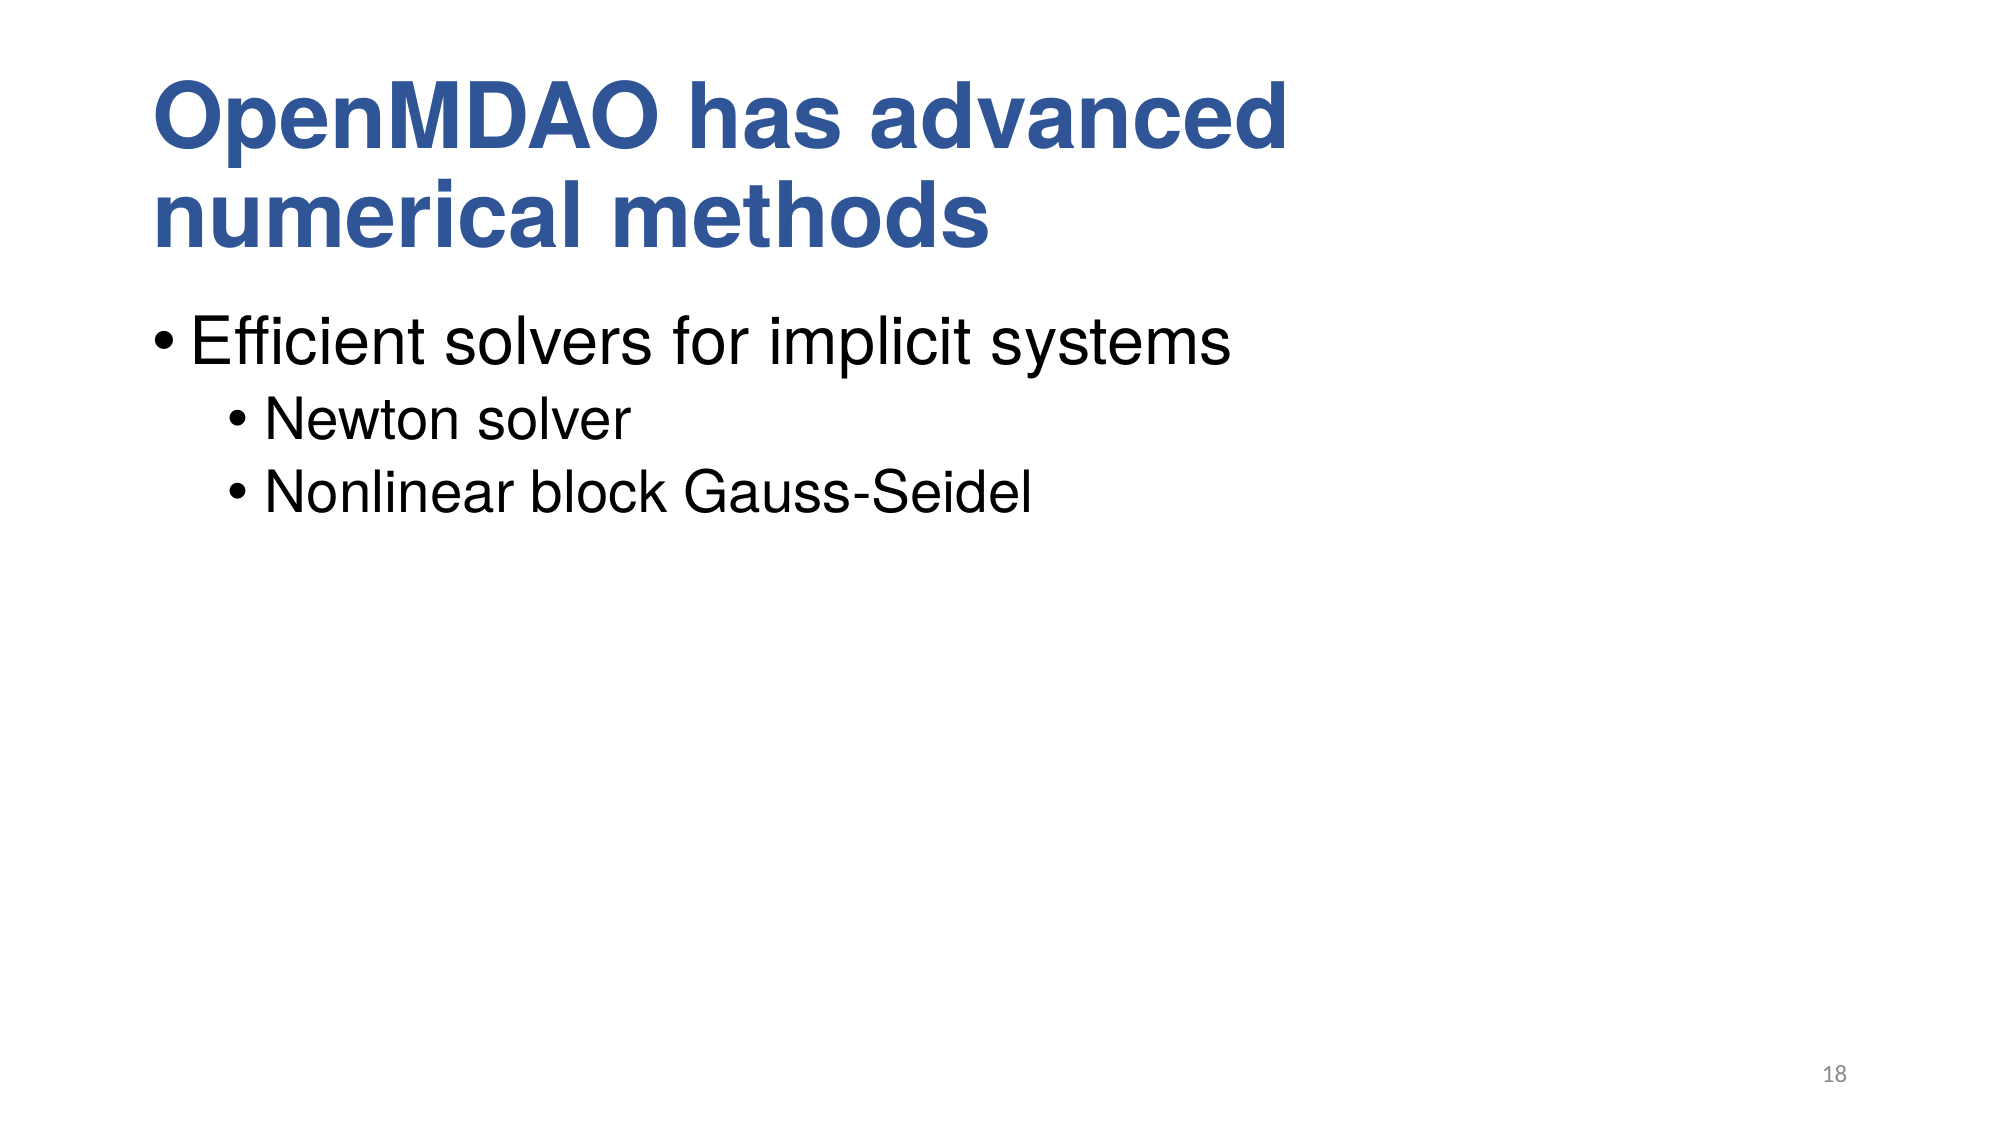

# OpenMDAO has advanced numerical methods
Efficient solvers for implicit systems
Newton solver
Nonlinear block Gauss-Seidel

18